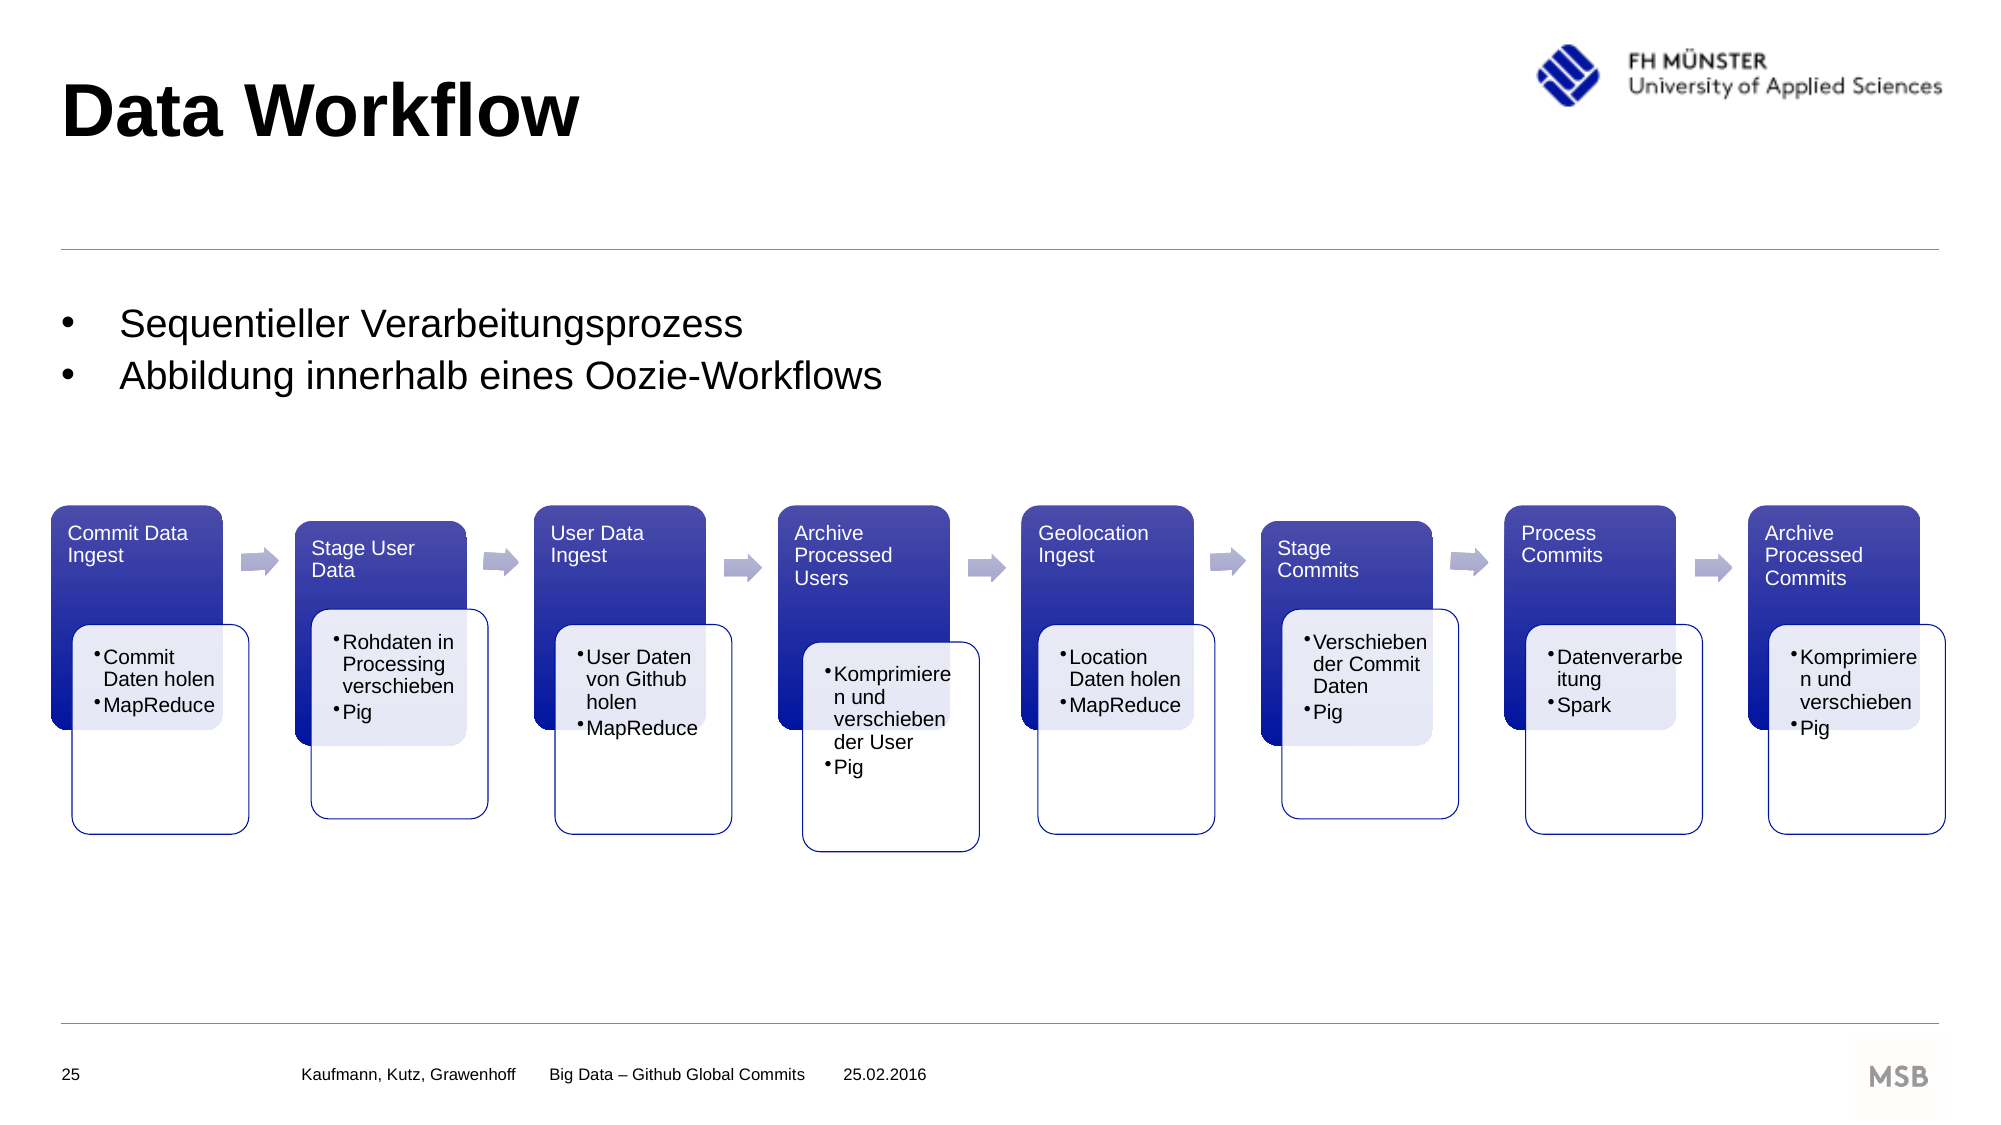

# Data Workflow

Commit Data Ingest
Commit Daten holen
MapReduce

Stage User Data
Rohdaten in Processing verschieben
Pig

User Data Ingest
User Daten von Github holen
MapReduce

Archive Processed Users
Komprimieren und verschieben der User
Pig

Geolocation Ingest
Location Daten holen
MapReduce

Stage Commits
Verschieben der Commit Daten
Pig

Process Commits
Datenverarbeitung
Spark

Archive Processed Commits
Komprimieren und verschieben
Pig
Sequentieller Verarbeitungsprozess
Abbildung innerhalb eines Oozie-Workflows
Kaufmann, Kutz, Grawenhoff  Big Data – Github Global Commits   25.02.2016